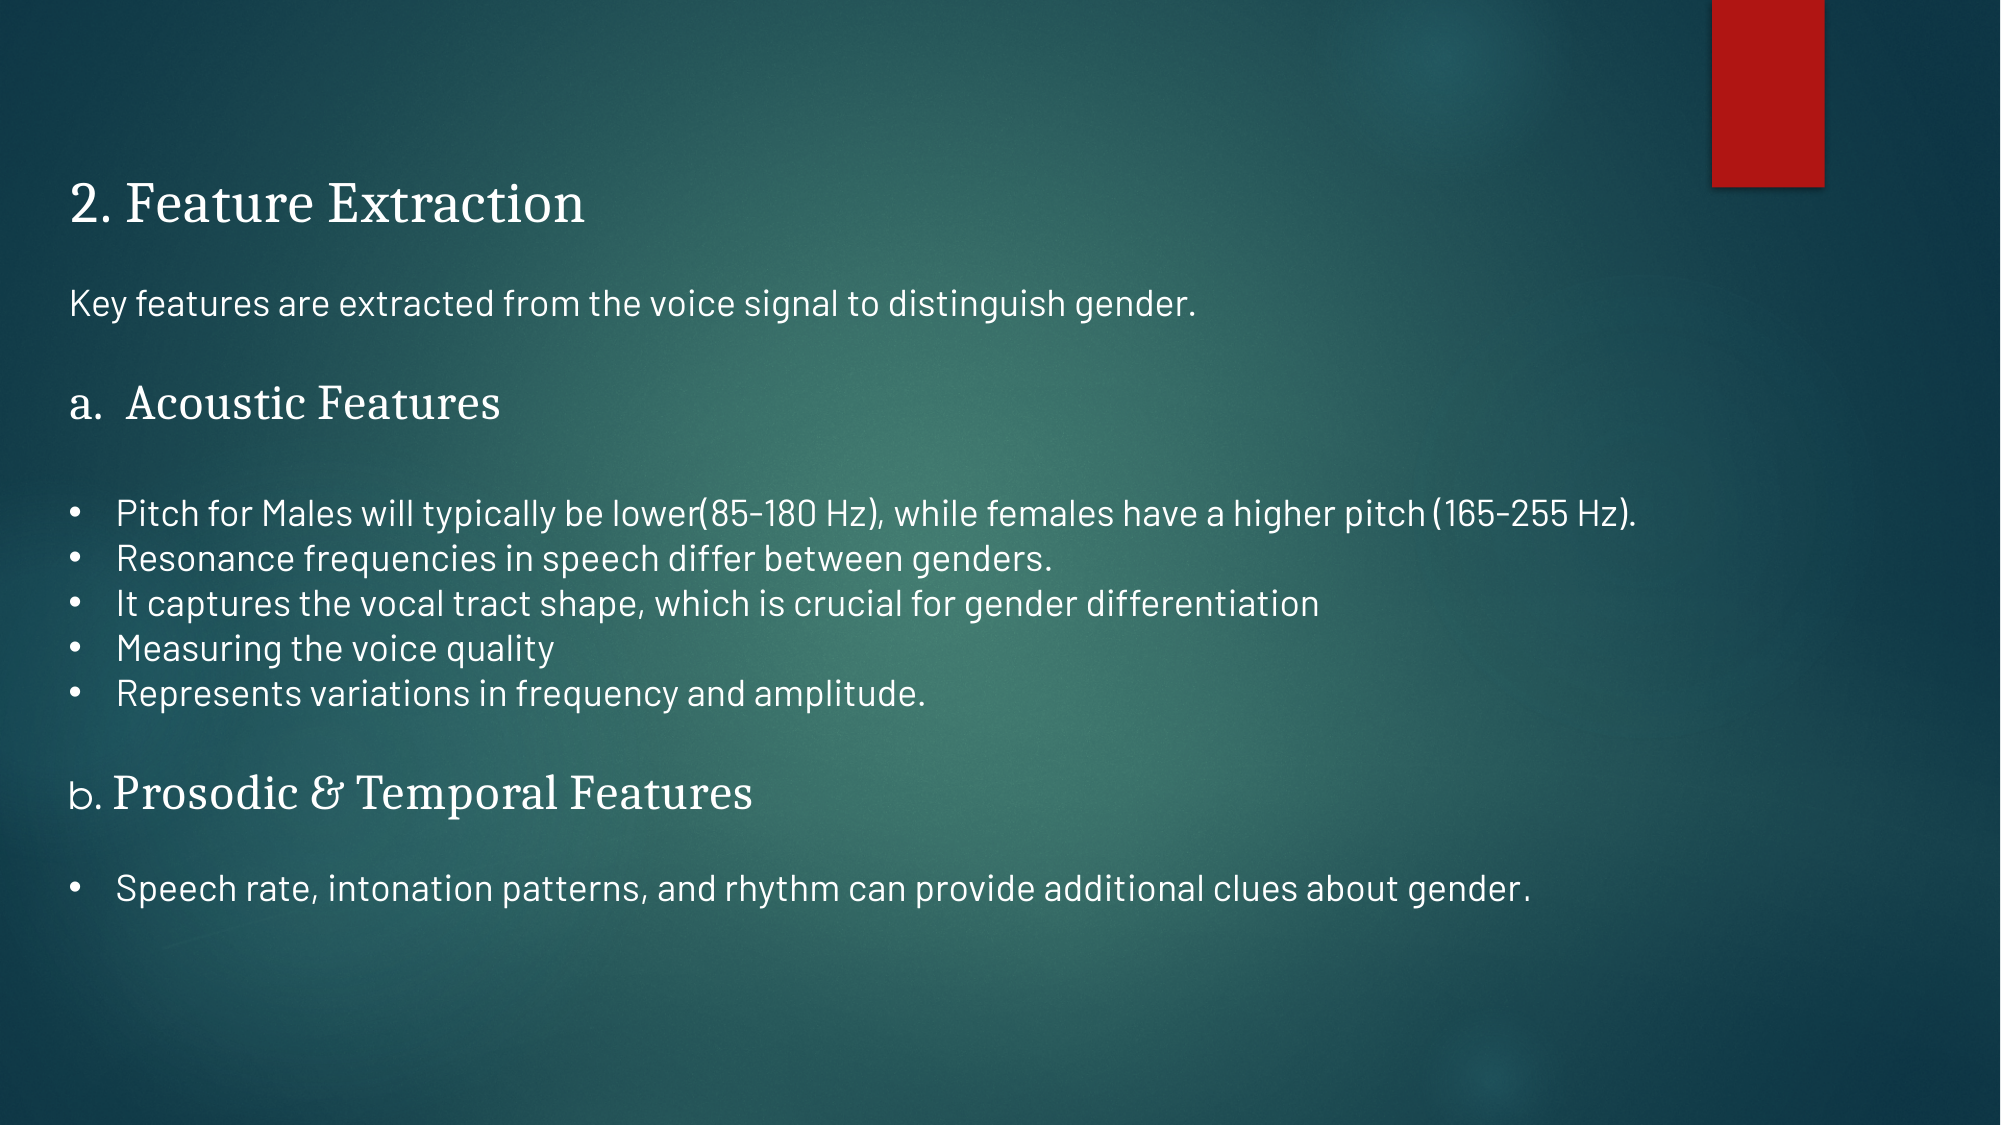

2. Feature Extraction

Key features are extracted from the voice signal to distinguish gender.

Acoustic Features

Pitch for Males will typically be lower(85-180 Hz), while females have a higher pitch (165-255 Hz).
Resonance frequencies in speech differ between genders.
It captures the vocal tract shape, which is crucial for gender differentiation
Measuring the voice quality
Represents variations in frequency and amplitude.

b. Prosodic & Temporal Features

Speech rate, intonation patterns, and rhythm can provide additional clues about gender.